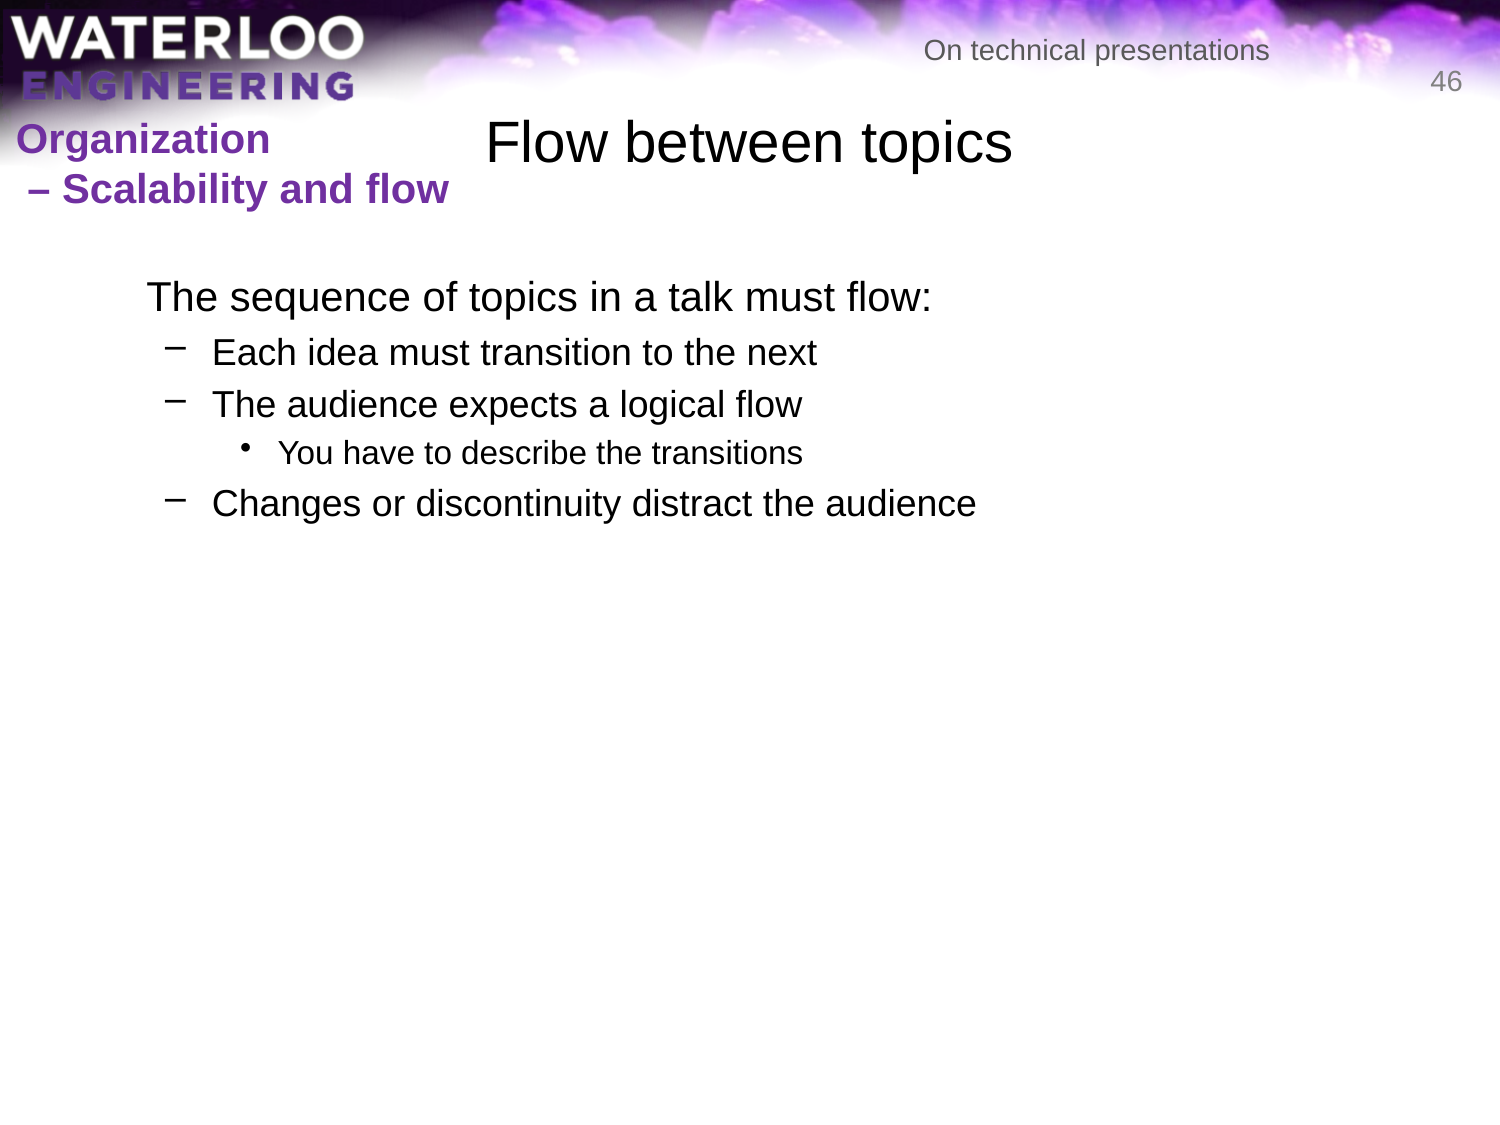

# Flow between topics
46
Organization
 – Scalability and flow
	The sequence of topics in a talk must flow:
Each idea must transition to the next
The audience expects a logical flow
You have to describe the transitions
Changes or discontinuity distract the audience